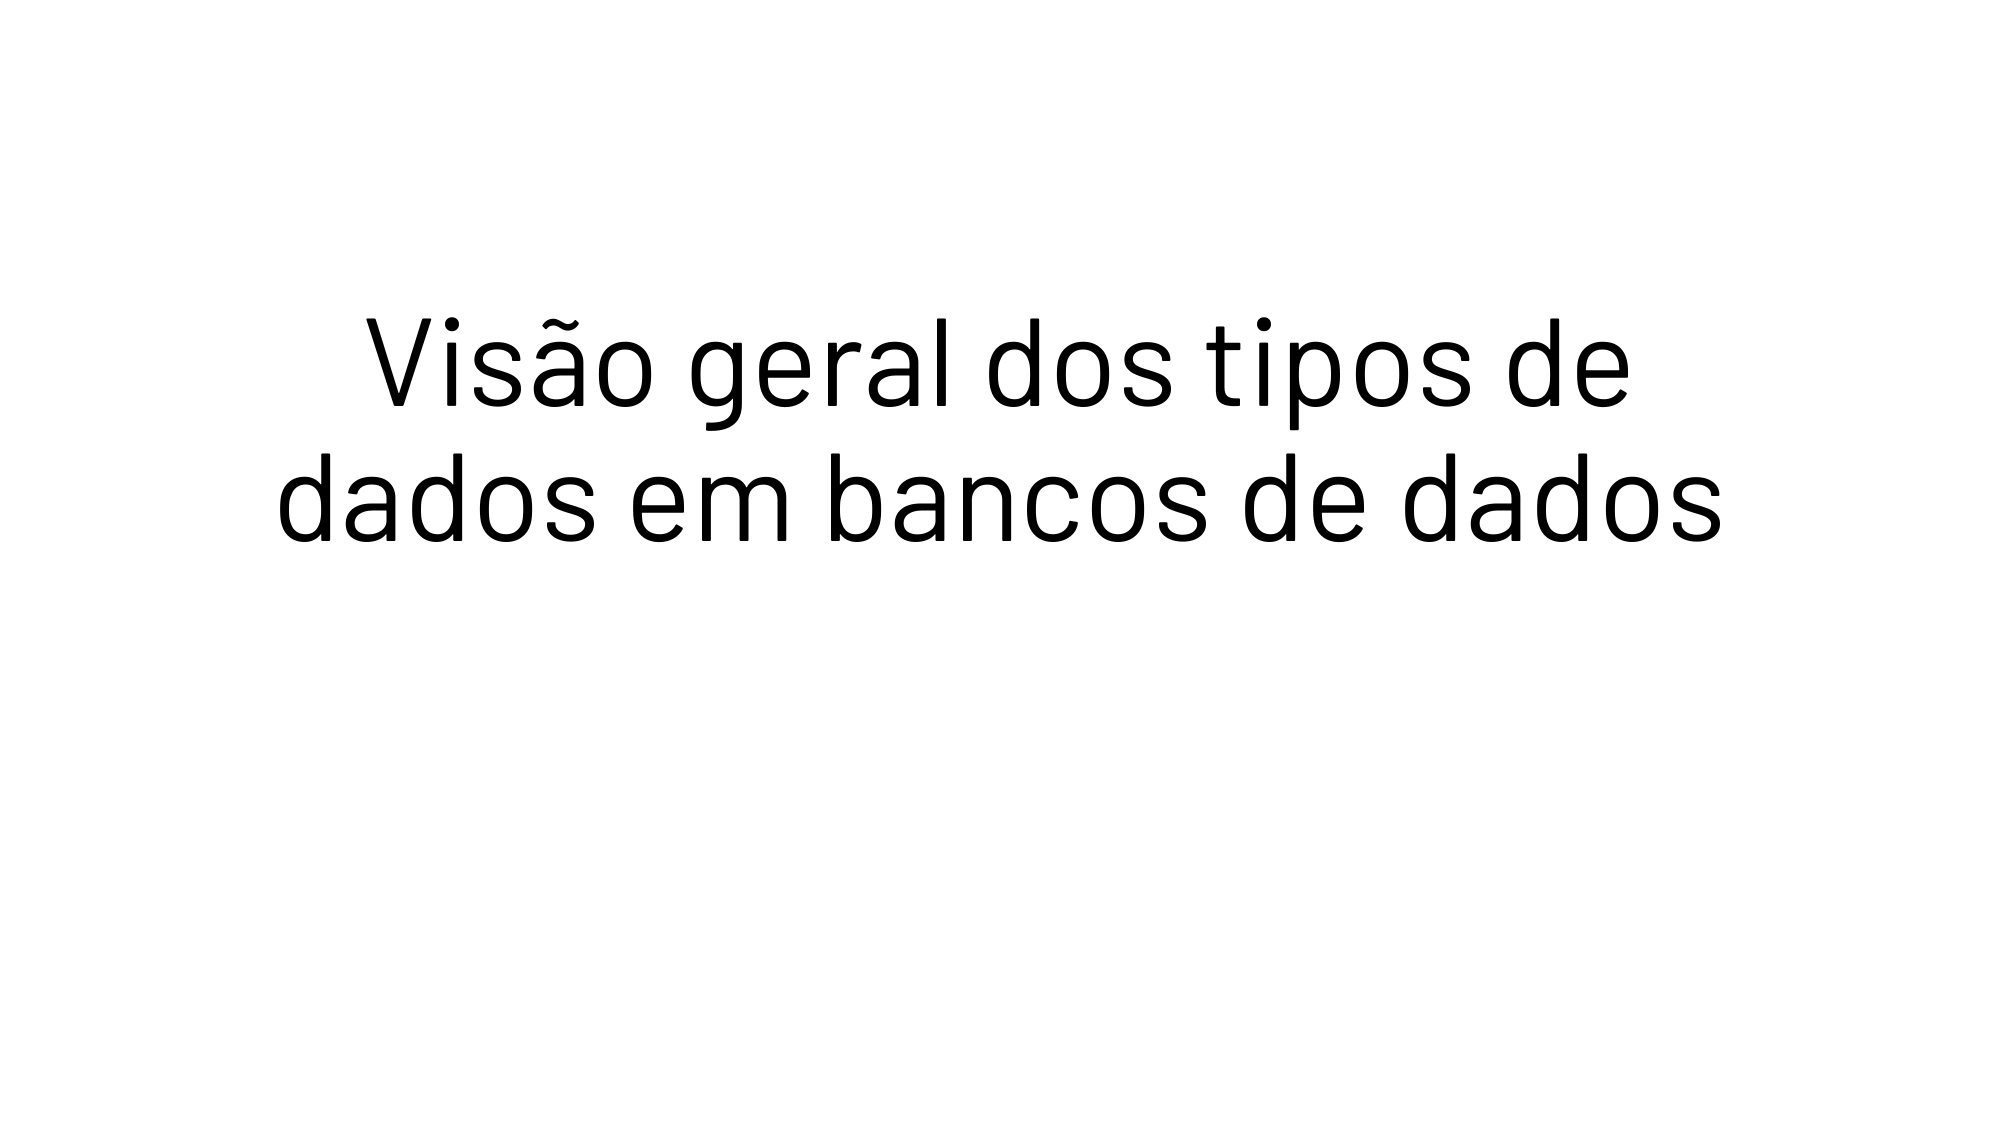

# Visão geral dos tipos de dados em bancos de dados